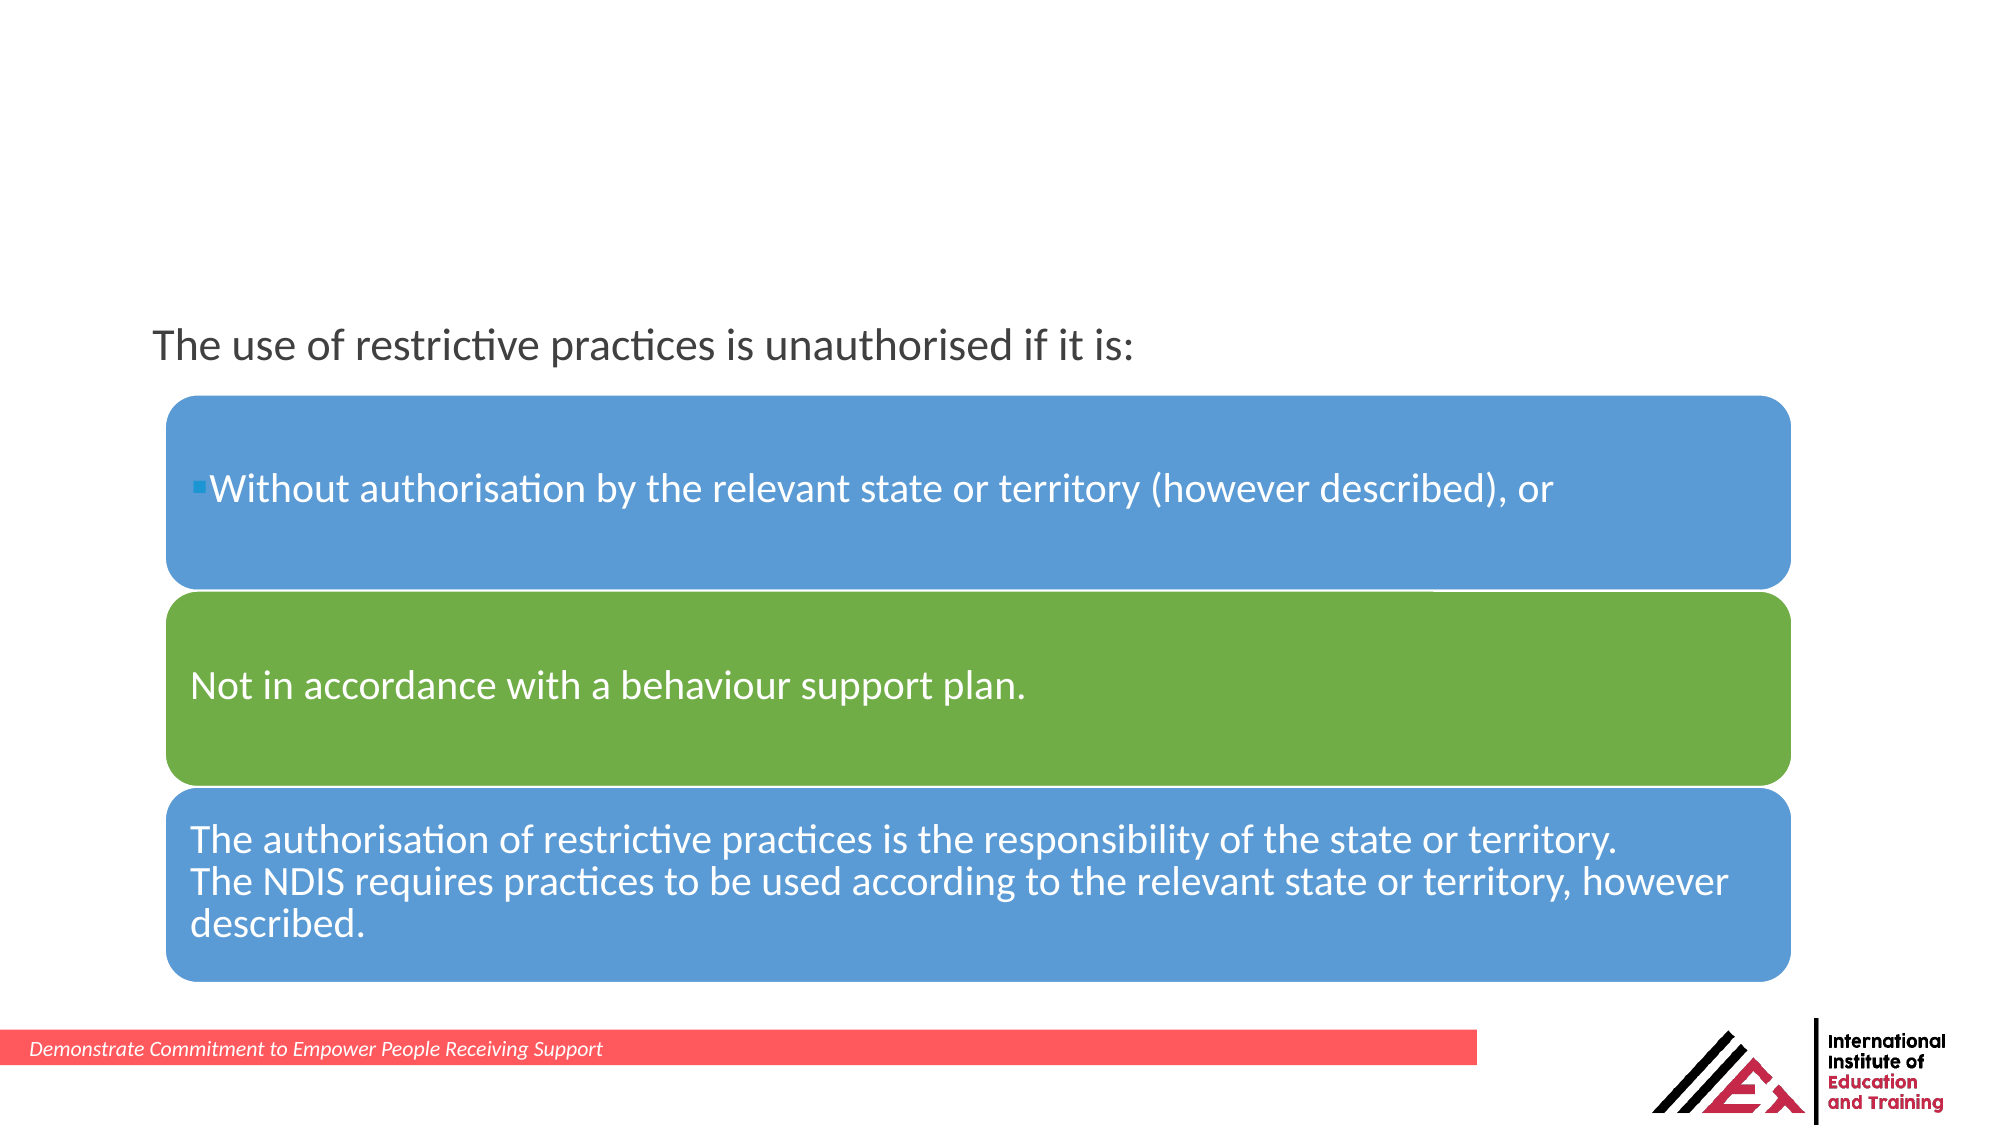

The use of restrictive practices is unauthorised if it is:

Without authorisation by the relevant state or territory (however described), or
Not in accordance with a behaviour support plan.
The authorisation of restrictive practices is the responsibility of the state or territory.
The NDIS requires practices to be used according to the relevant state or territory, however described.
Demonstrate Commitment to Empower People Receiving Support